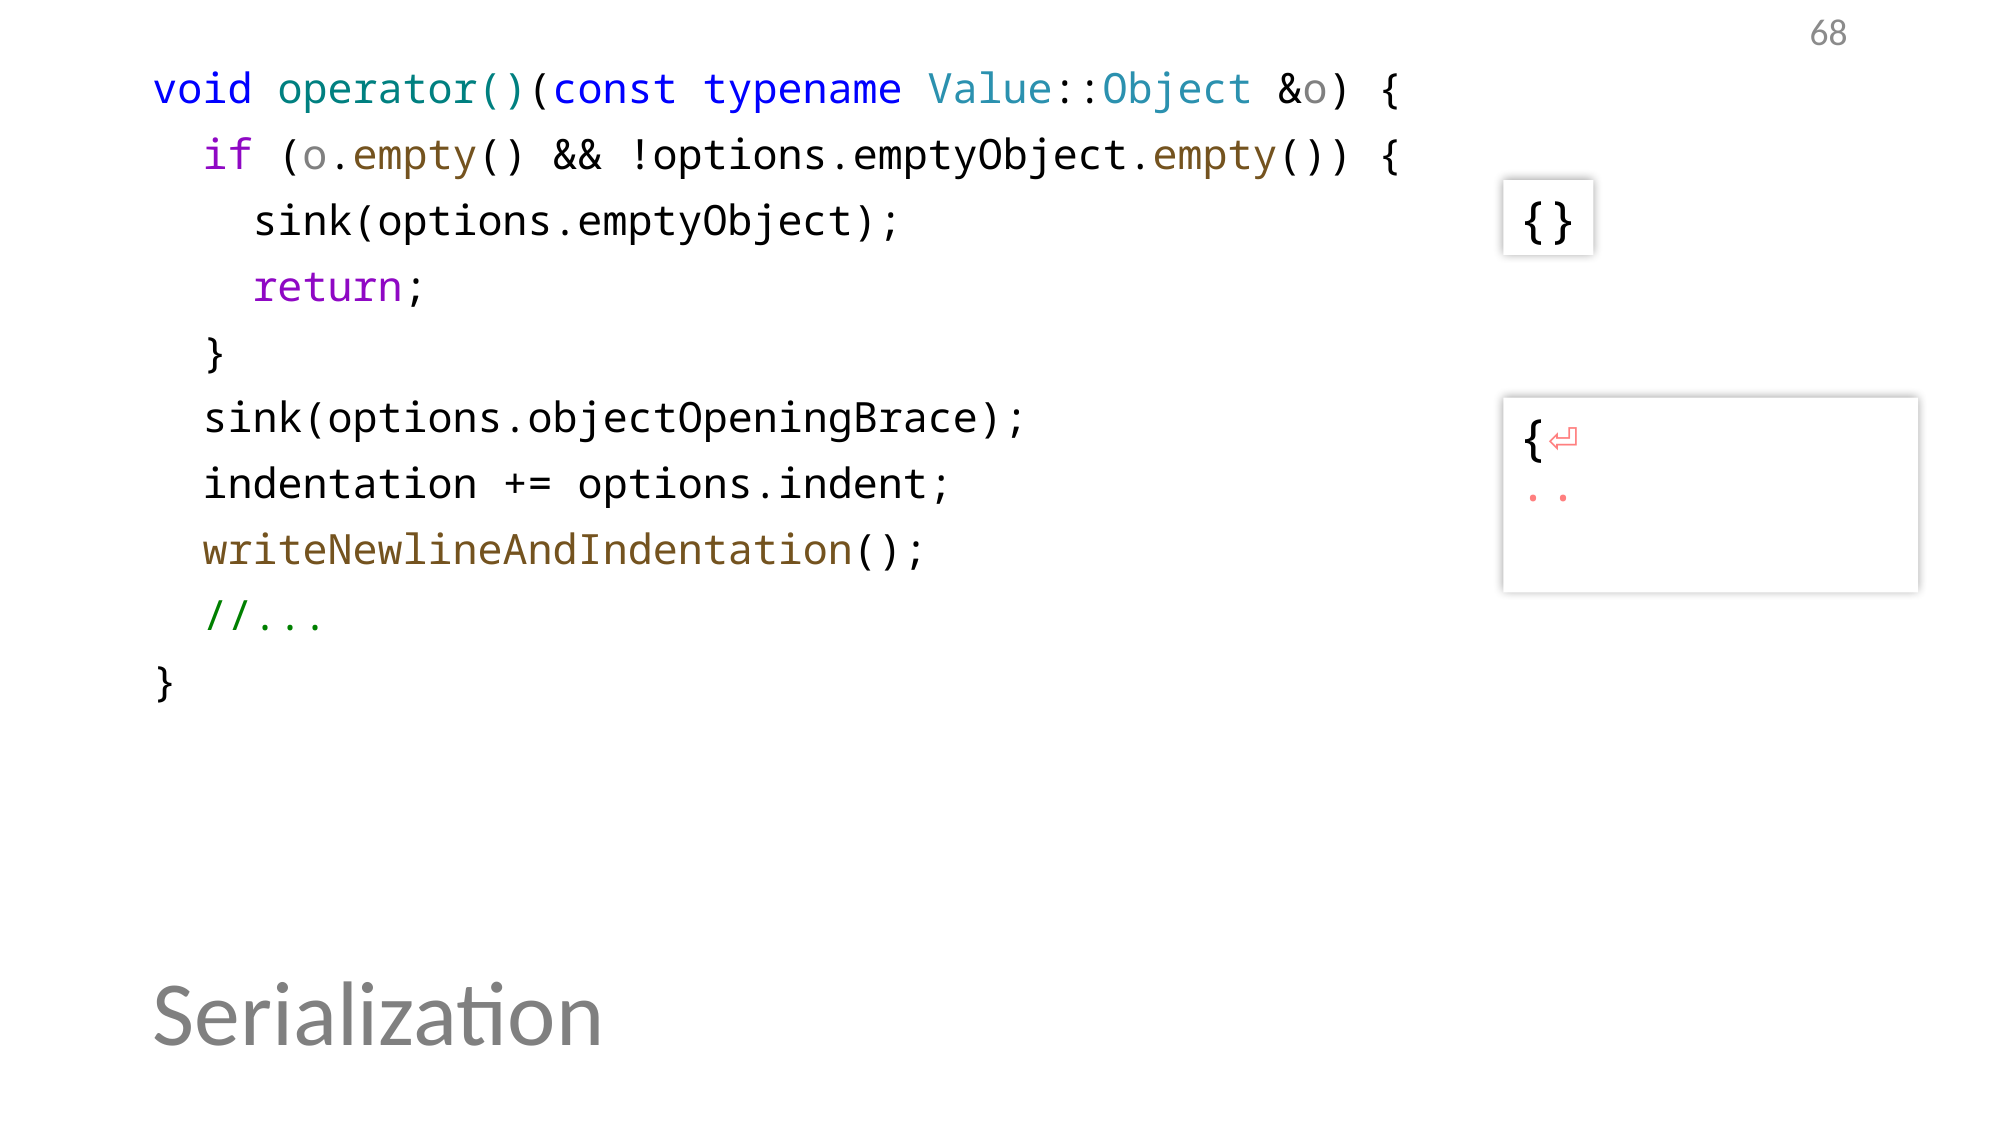

68
void operator()(const typename Value::Object &o) {
  if (o.empty() && !options.emptyObject.empty()) {
    sink(options.emptyObject);
    return;
  }
  sink(options.objectOpeningBrace);
  indentation += options.indent;
  writeNewlineAndIndentation();
  //...
}
{}
{⏎
··

# Serialization